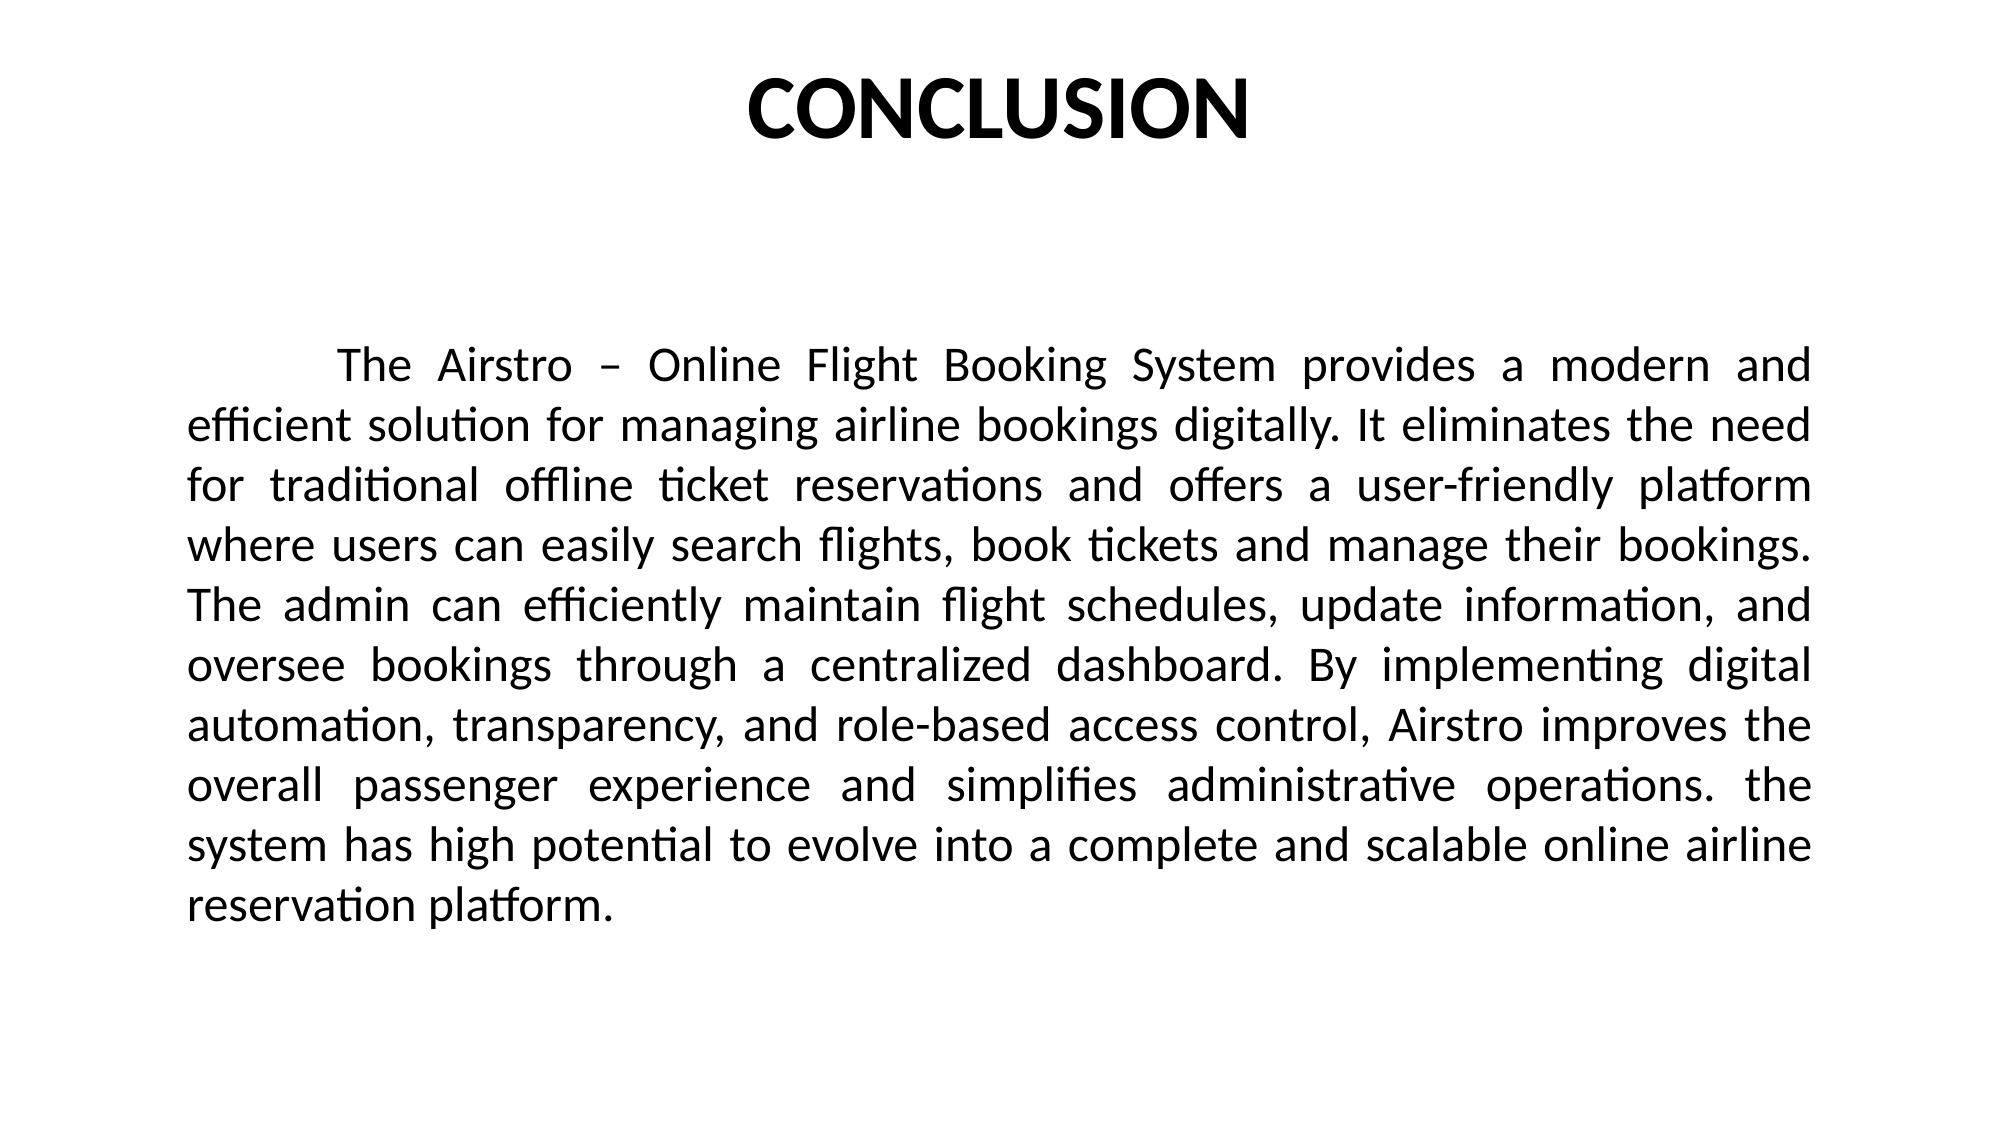

# CONCLUSION
	The Airstro – Online Flight Booking System provides a modern and efficient solution for managing airline bookings digitally. It eliminates the need for traditional offline ticket reservations and offers a user-friendly platform where users can easily search flights, book tickets and manage their bookings. The admin can efficiently maintain flight schedules, update information, and oversee bookings through a centralized dashboard. By implementing digital automation, transparency, and role-based access control, Airstro improves the overall passenger experience and simplifies administrative operations. the system has high potential to evolve into a complete and scalable online airline reservation platform.